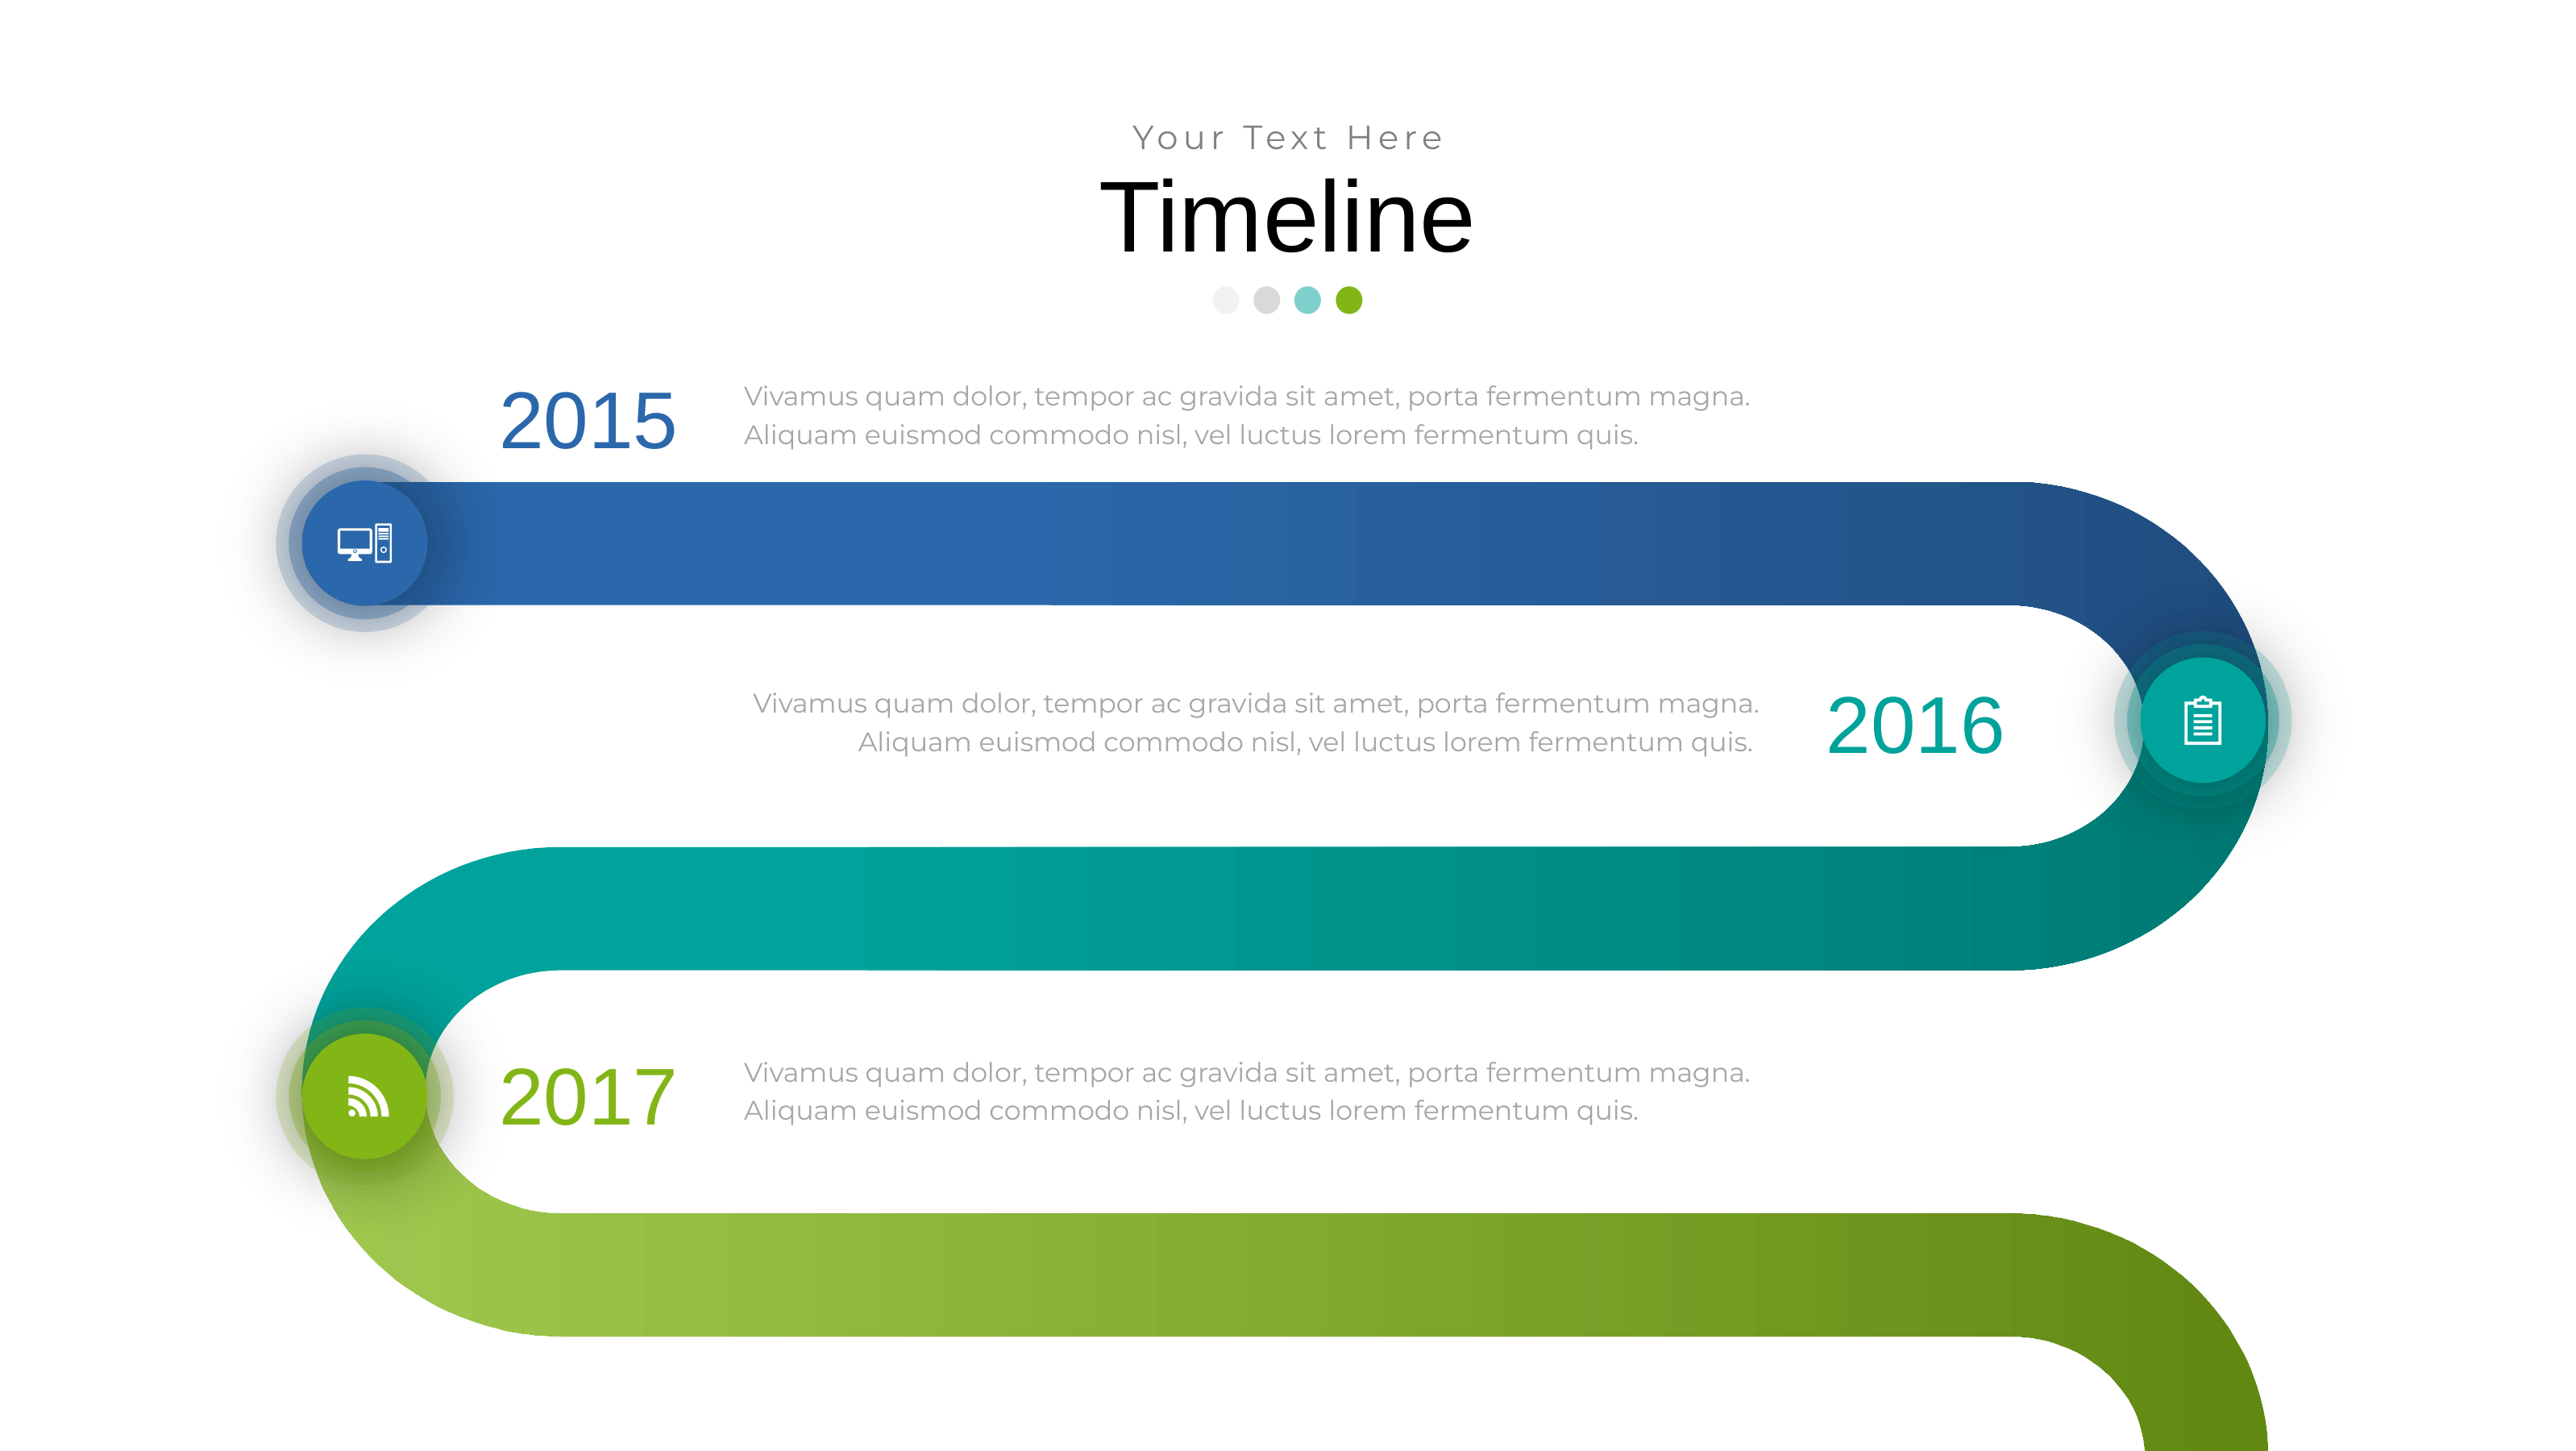

Your Text Here

Timeline

2015
Vivamus quam dolor, tempor ac gravida sit amet, porta fermentum magna. Aliquam euismod commodo nisl, vel luctus lorem fermentum quis.

2016
Vivamus quam dolor, tempor ac gravida sit amet, porta fermentum magna. Aliquam euismod commodo nisl, vel luctus lorem fermentum quis.

2017
Vivamus quam dolor, tempor ac gravida sit amet, porta fermentum magna. Aliquam euismod commodo nisl, vel luctus lorem fermentum quis.